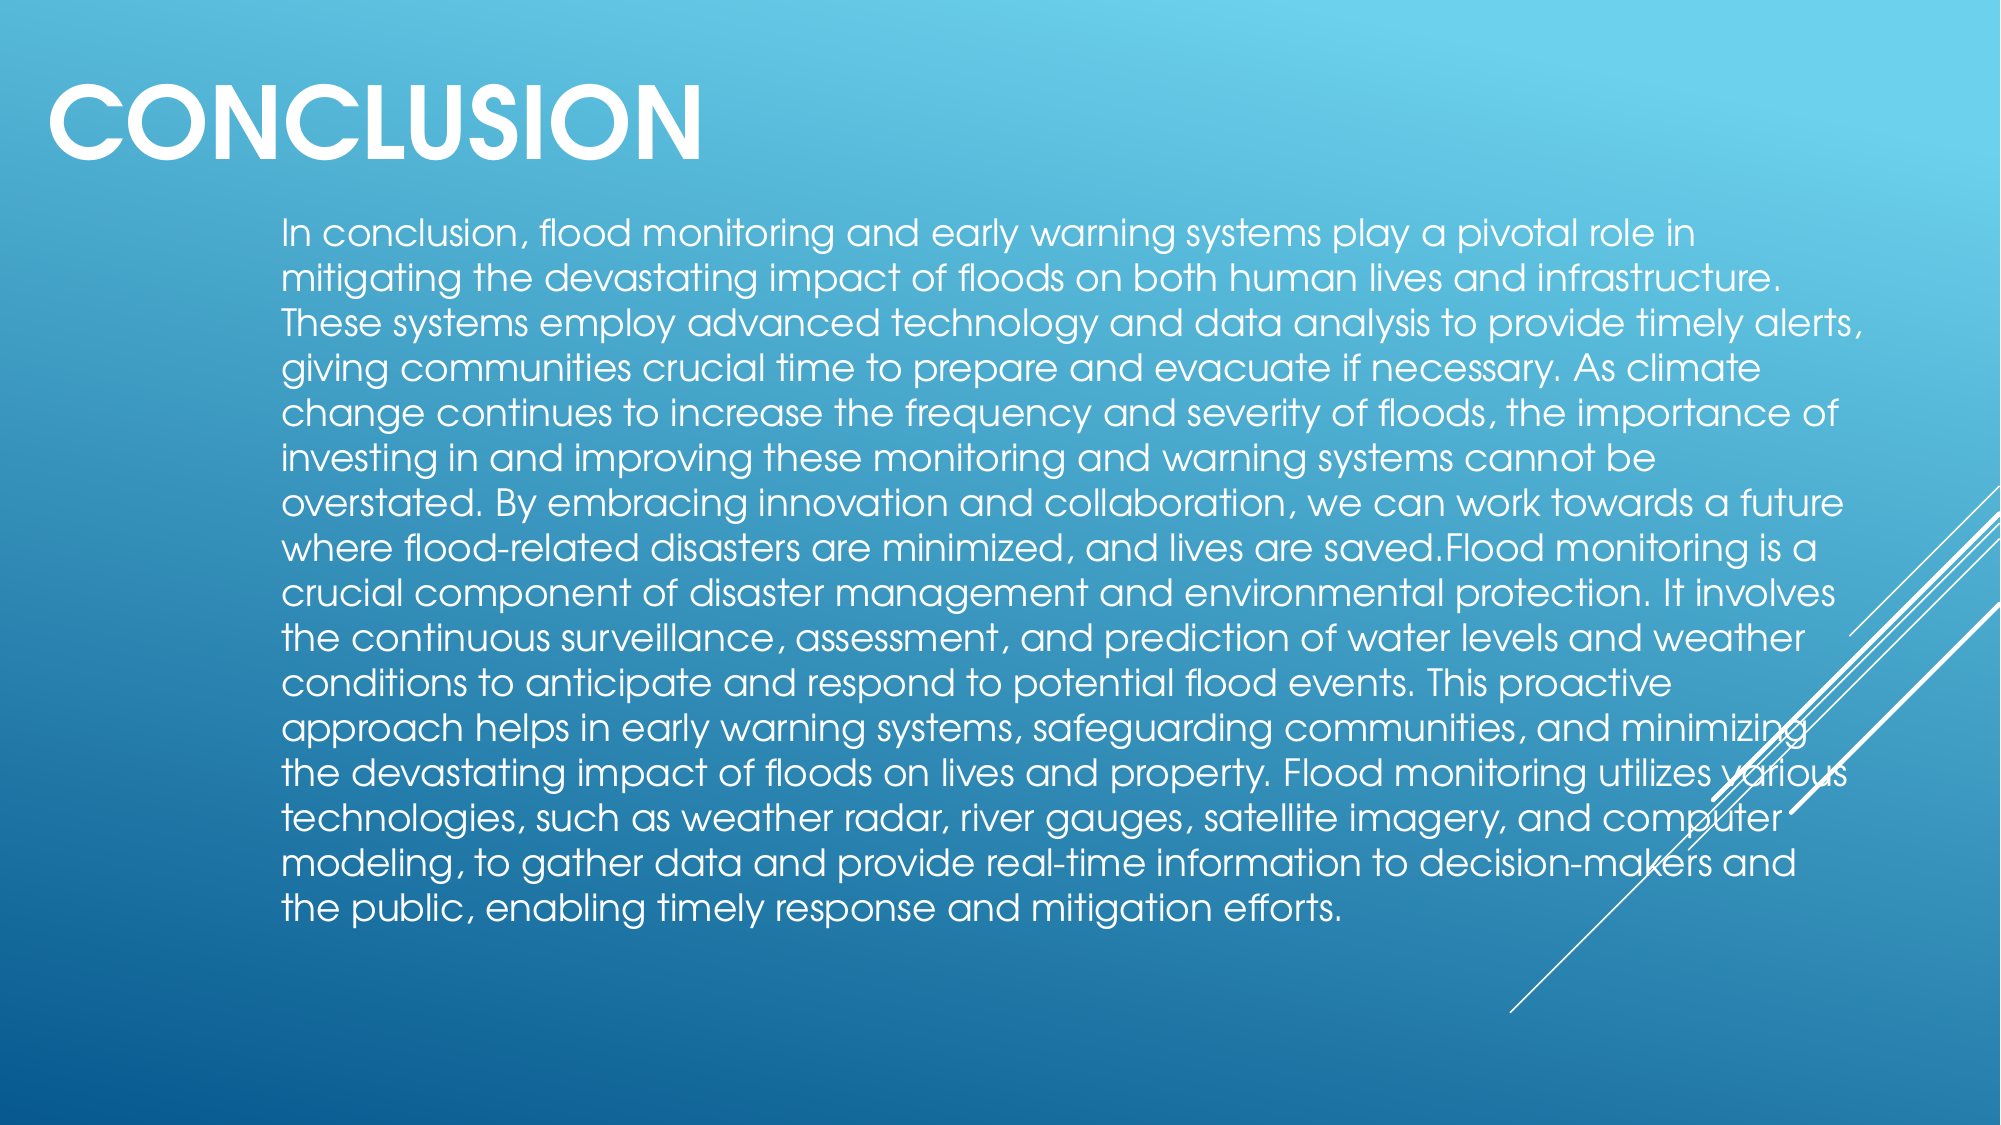

# CONCLUSION
In conclusion, flood monitoring and early warning systems play a pivotal role in mitigating the devastating impact of floods on both human lives and infrastructure. These systems employ advanced technology and data analysis to provide timely alerts, giving communities crucial time to prepare and evacuate if necessary. As climate change continues to increase the frequency and severity of floods, the importance of investing in and improving these monitoring and warning systems cannot be overstated. By embracing innovation and collaboration, we can work towards a future where flood-related disasters are minimized, and lives are saved.Flood monitoring is a crucial component of disaster management and environmental protection. It involves the continuous surveillance, assessment, and prediction of water levels and weather conditions to anticipate and respond to potential flood events. This proactive approach helps in early warning systems, safeguarding communities, and minimizing the devastating impact of floods on lives and property. Flood monitoring utilizes various technologies, such as weather radar, river gauges, satellite imagery, and computer modeling, to gather data and provide real-time information to decision-makers and the public, enabling timely response and mitigation efforts.